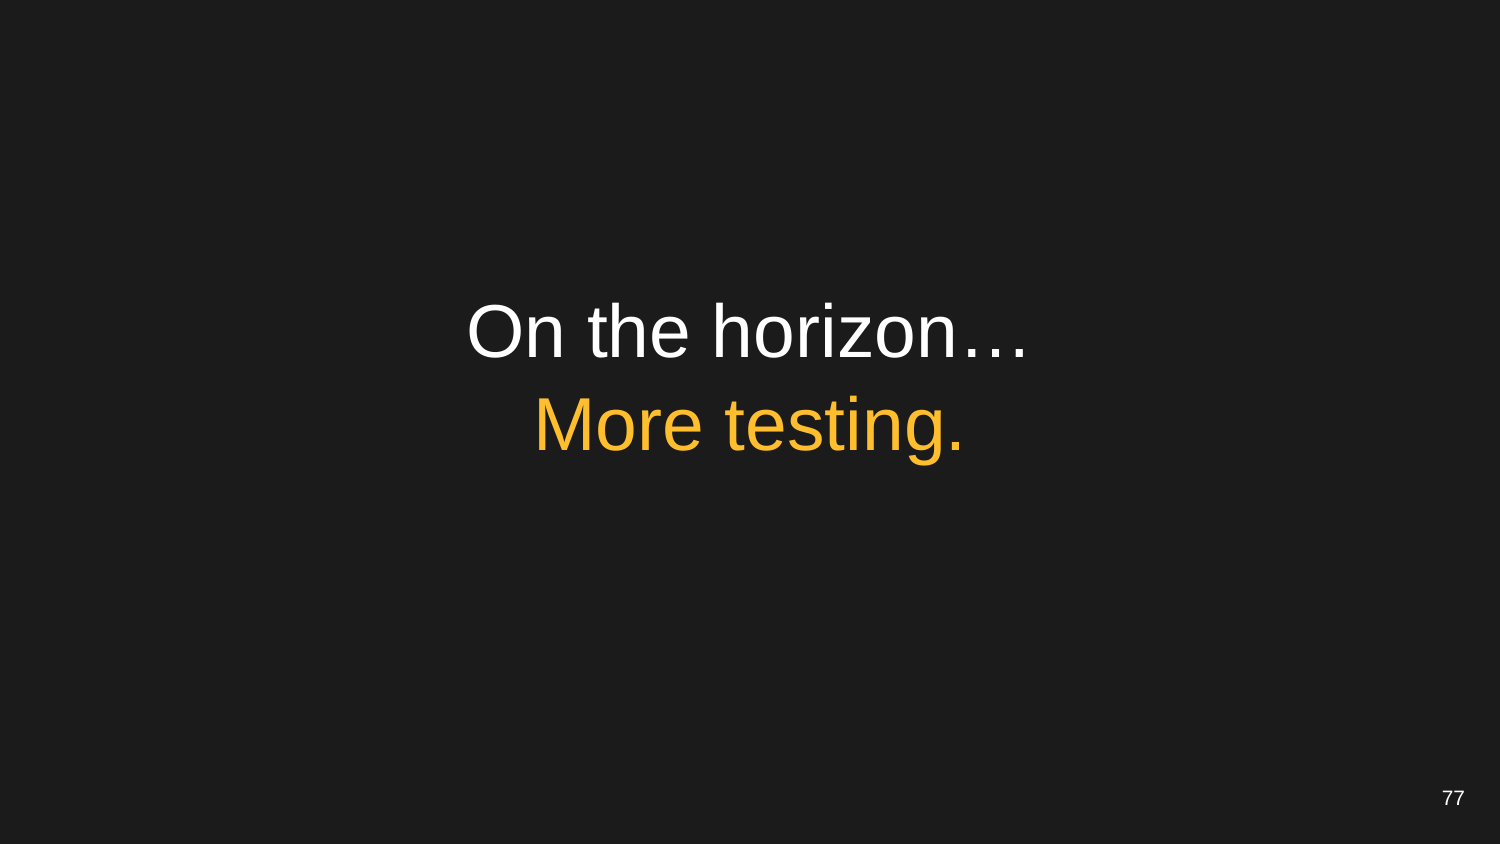

# On the horizon…
More testing.
77